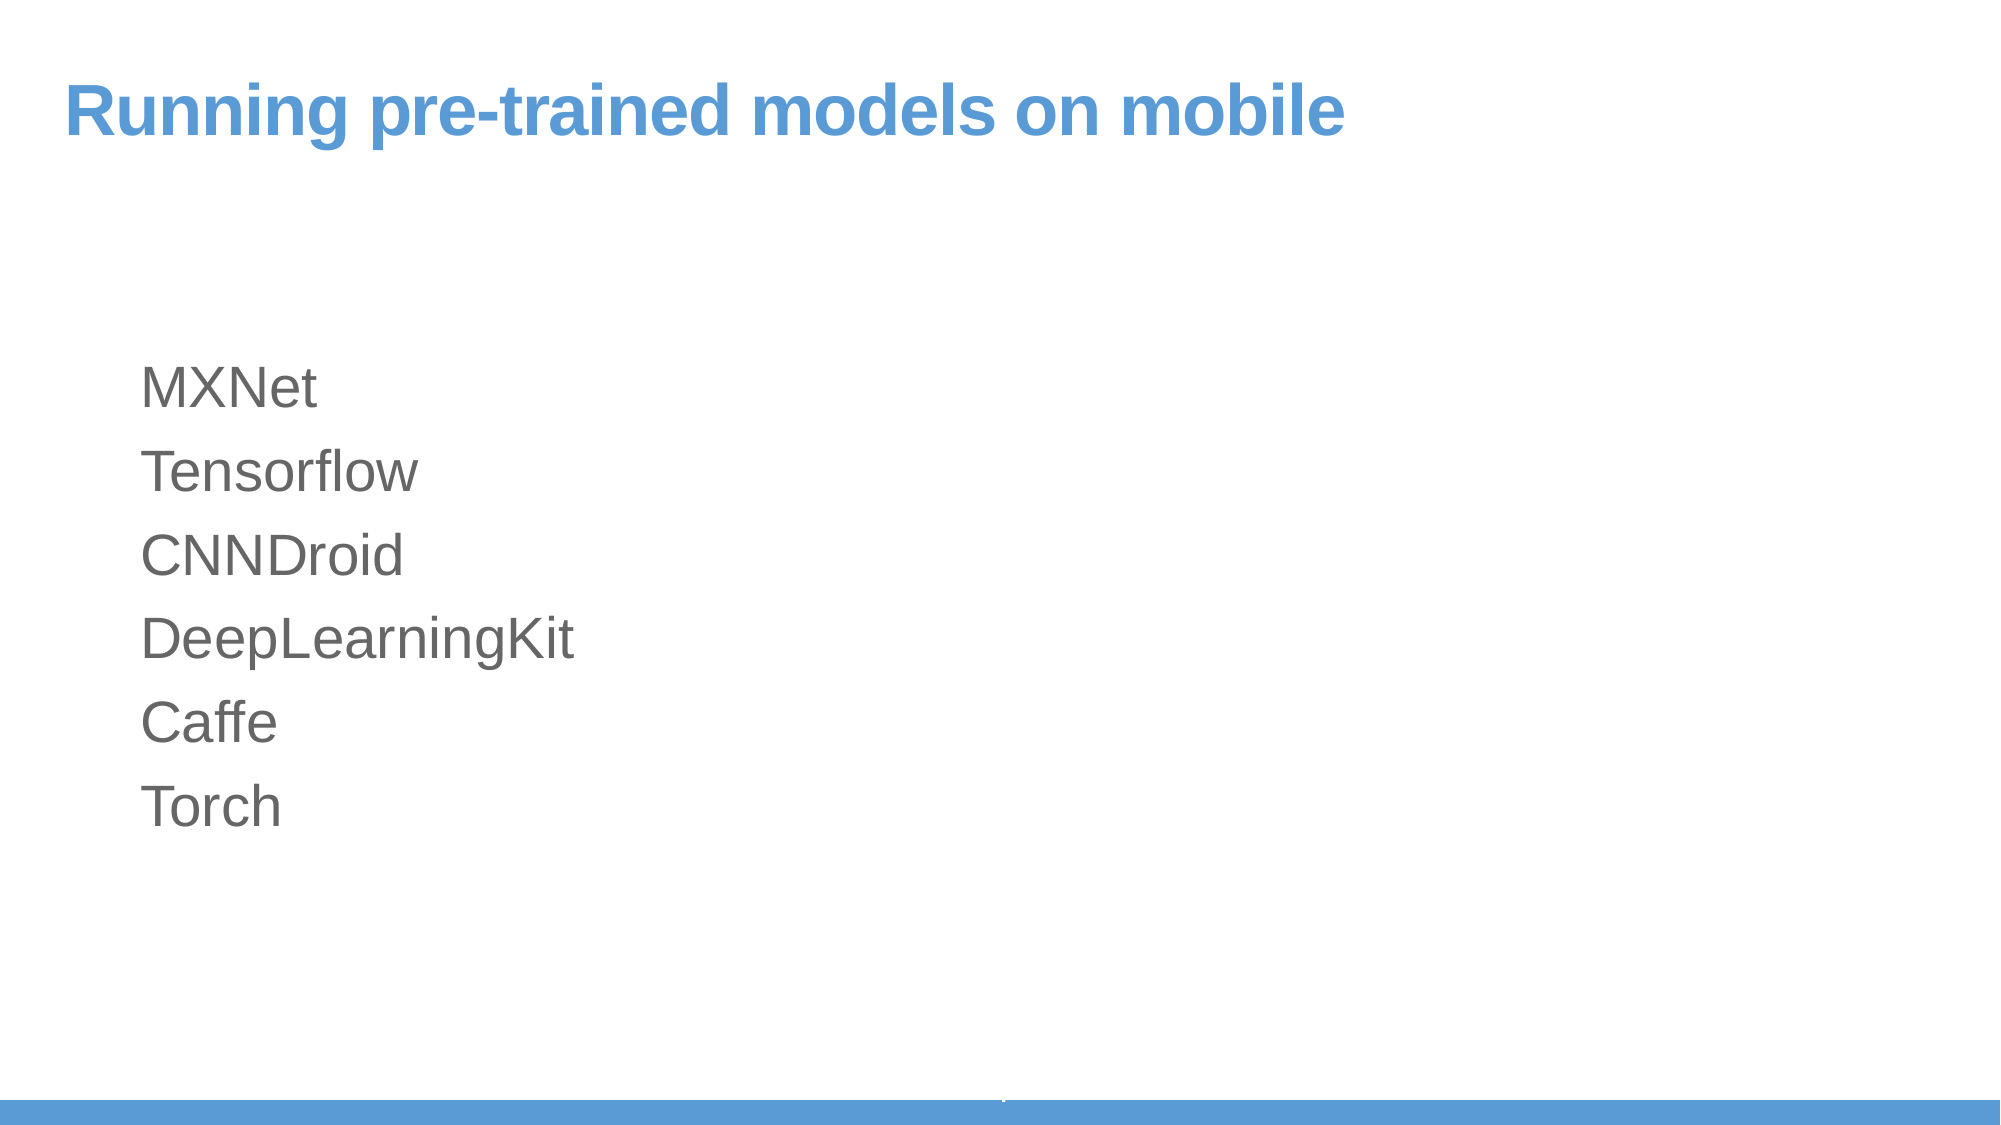

Running pre-trained models on mobile
MXNet
Tensorflow
CNNDroid
DeepLearningKit
Caffe
Torch
i